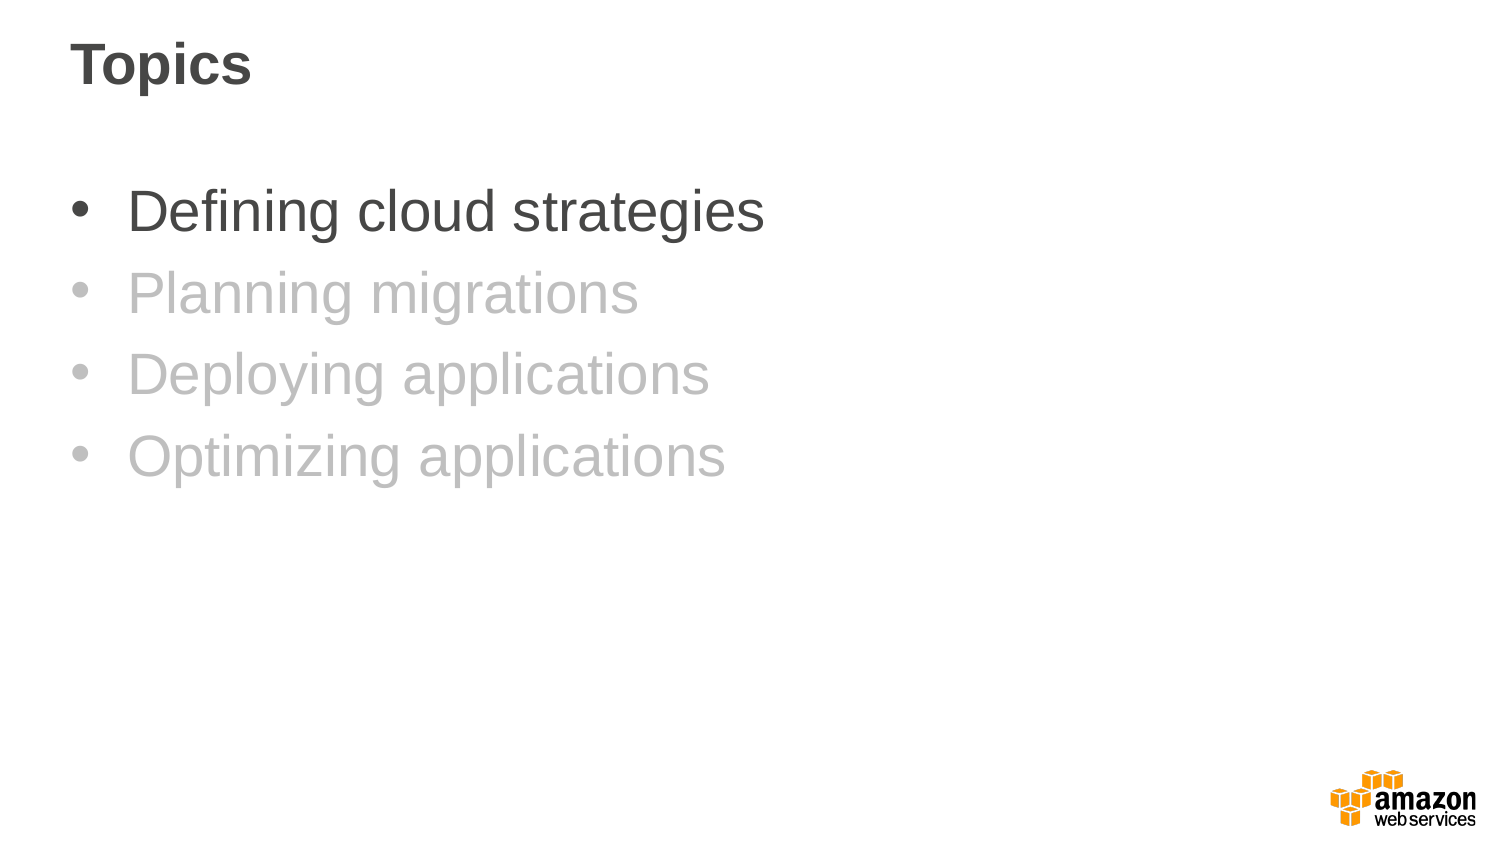

# Topics
Defining cloud strategies
Planning migrations
Deploying applications
Optimizing applications